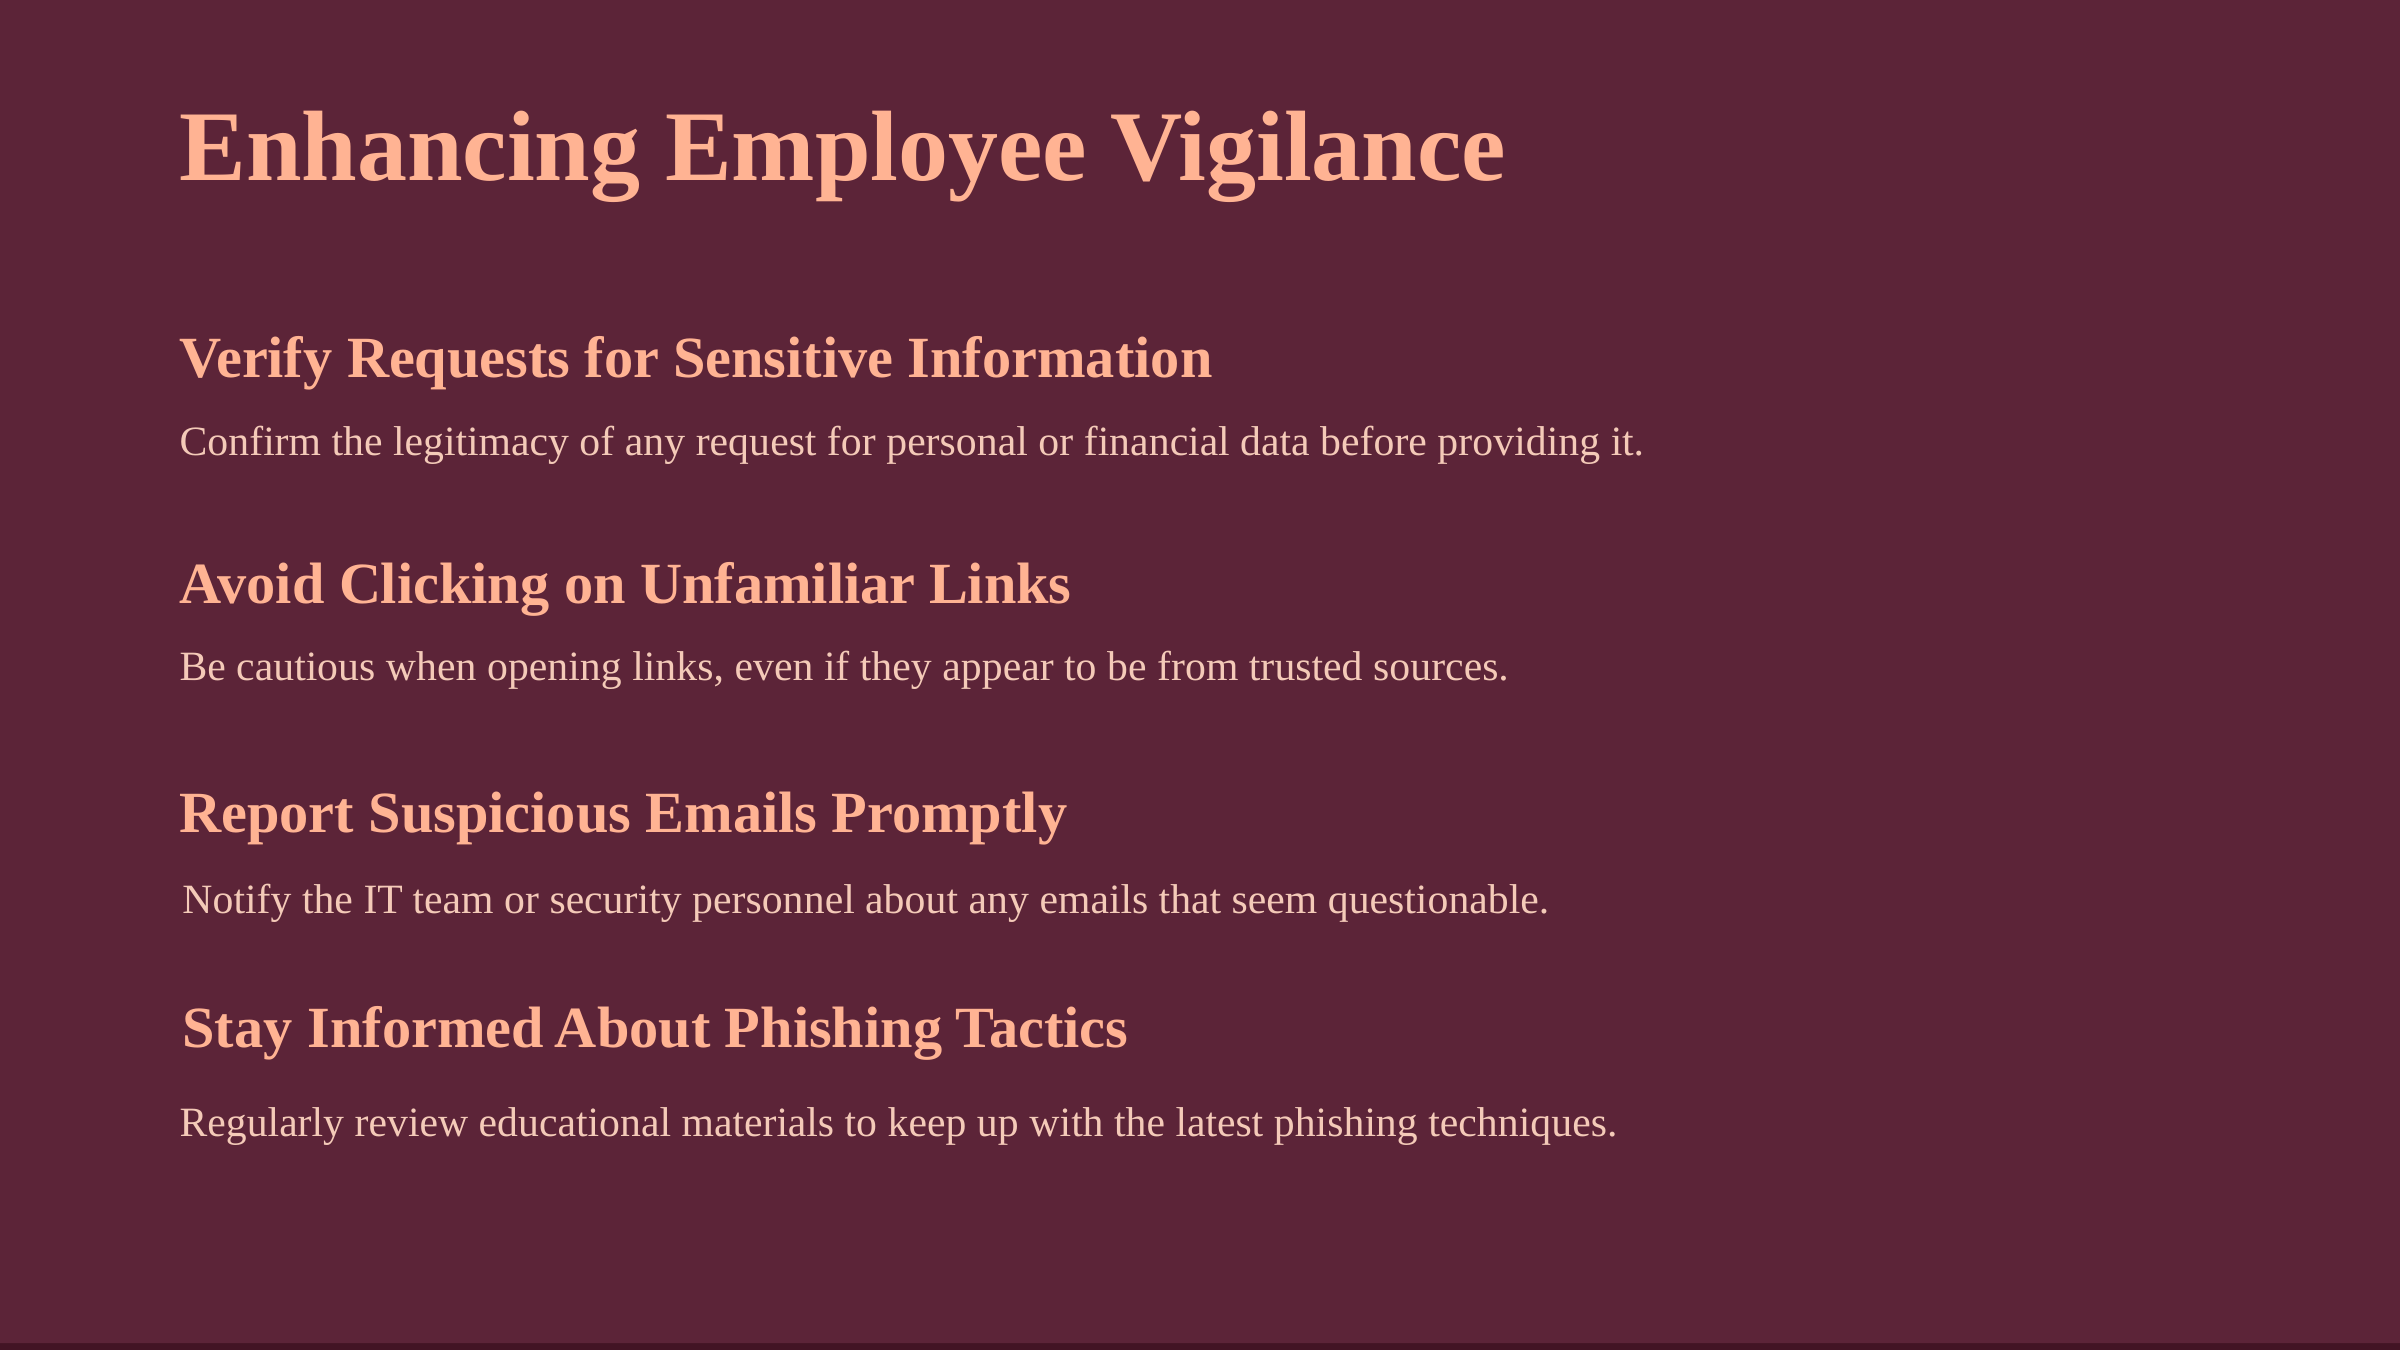

Enhancing Employee Vigilance
Verify Requests for Sensitive Information
Confirm the legitimacy of any request for personal or financial data before providing it.
Avoid Clicking on Unfamiliar Links
Be cautious when opening links, even if they appear to be from trusted sources.
Report Suspicious Emails Promptly
Notify the IT team or security personnel about any emails that seem questionable.
Stay Informed About Phishing Tactics
Regularly review educational materials to keep up with the latest phishing techniques.